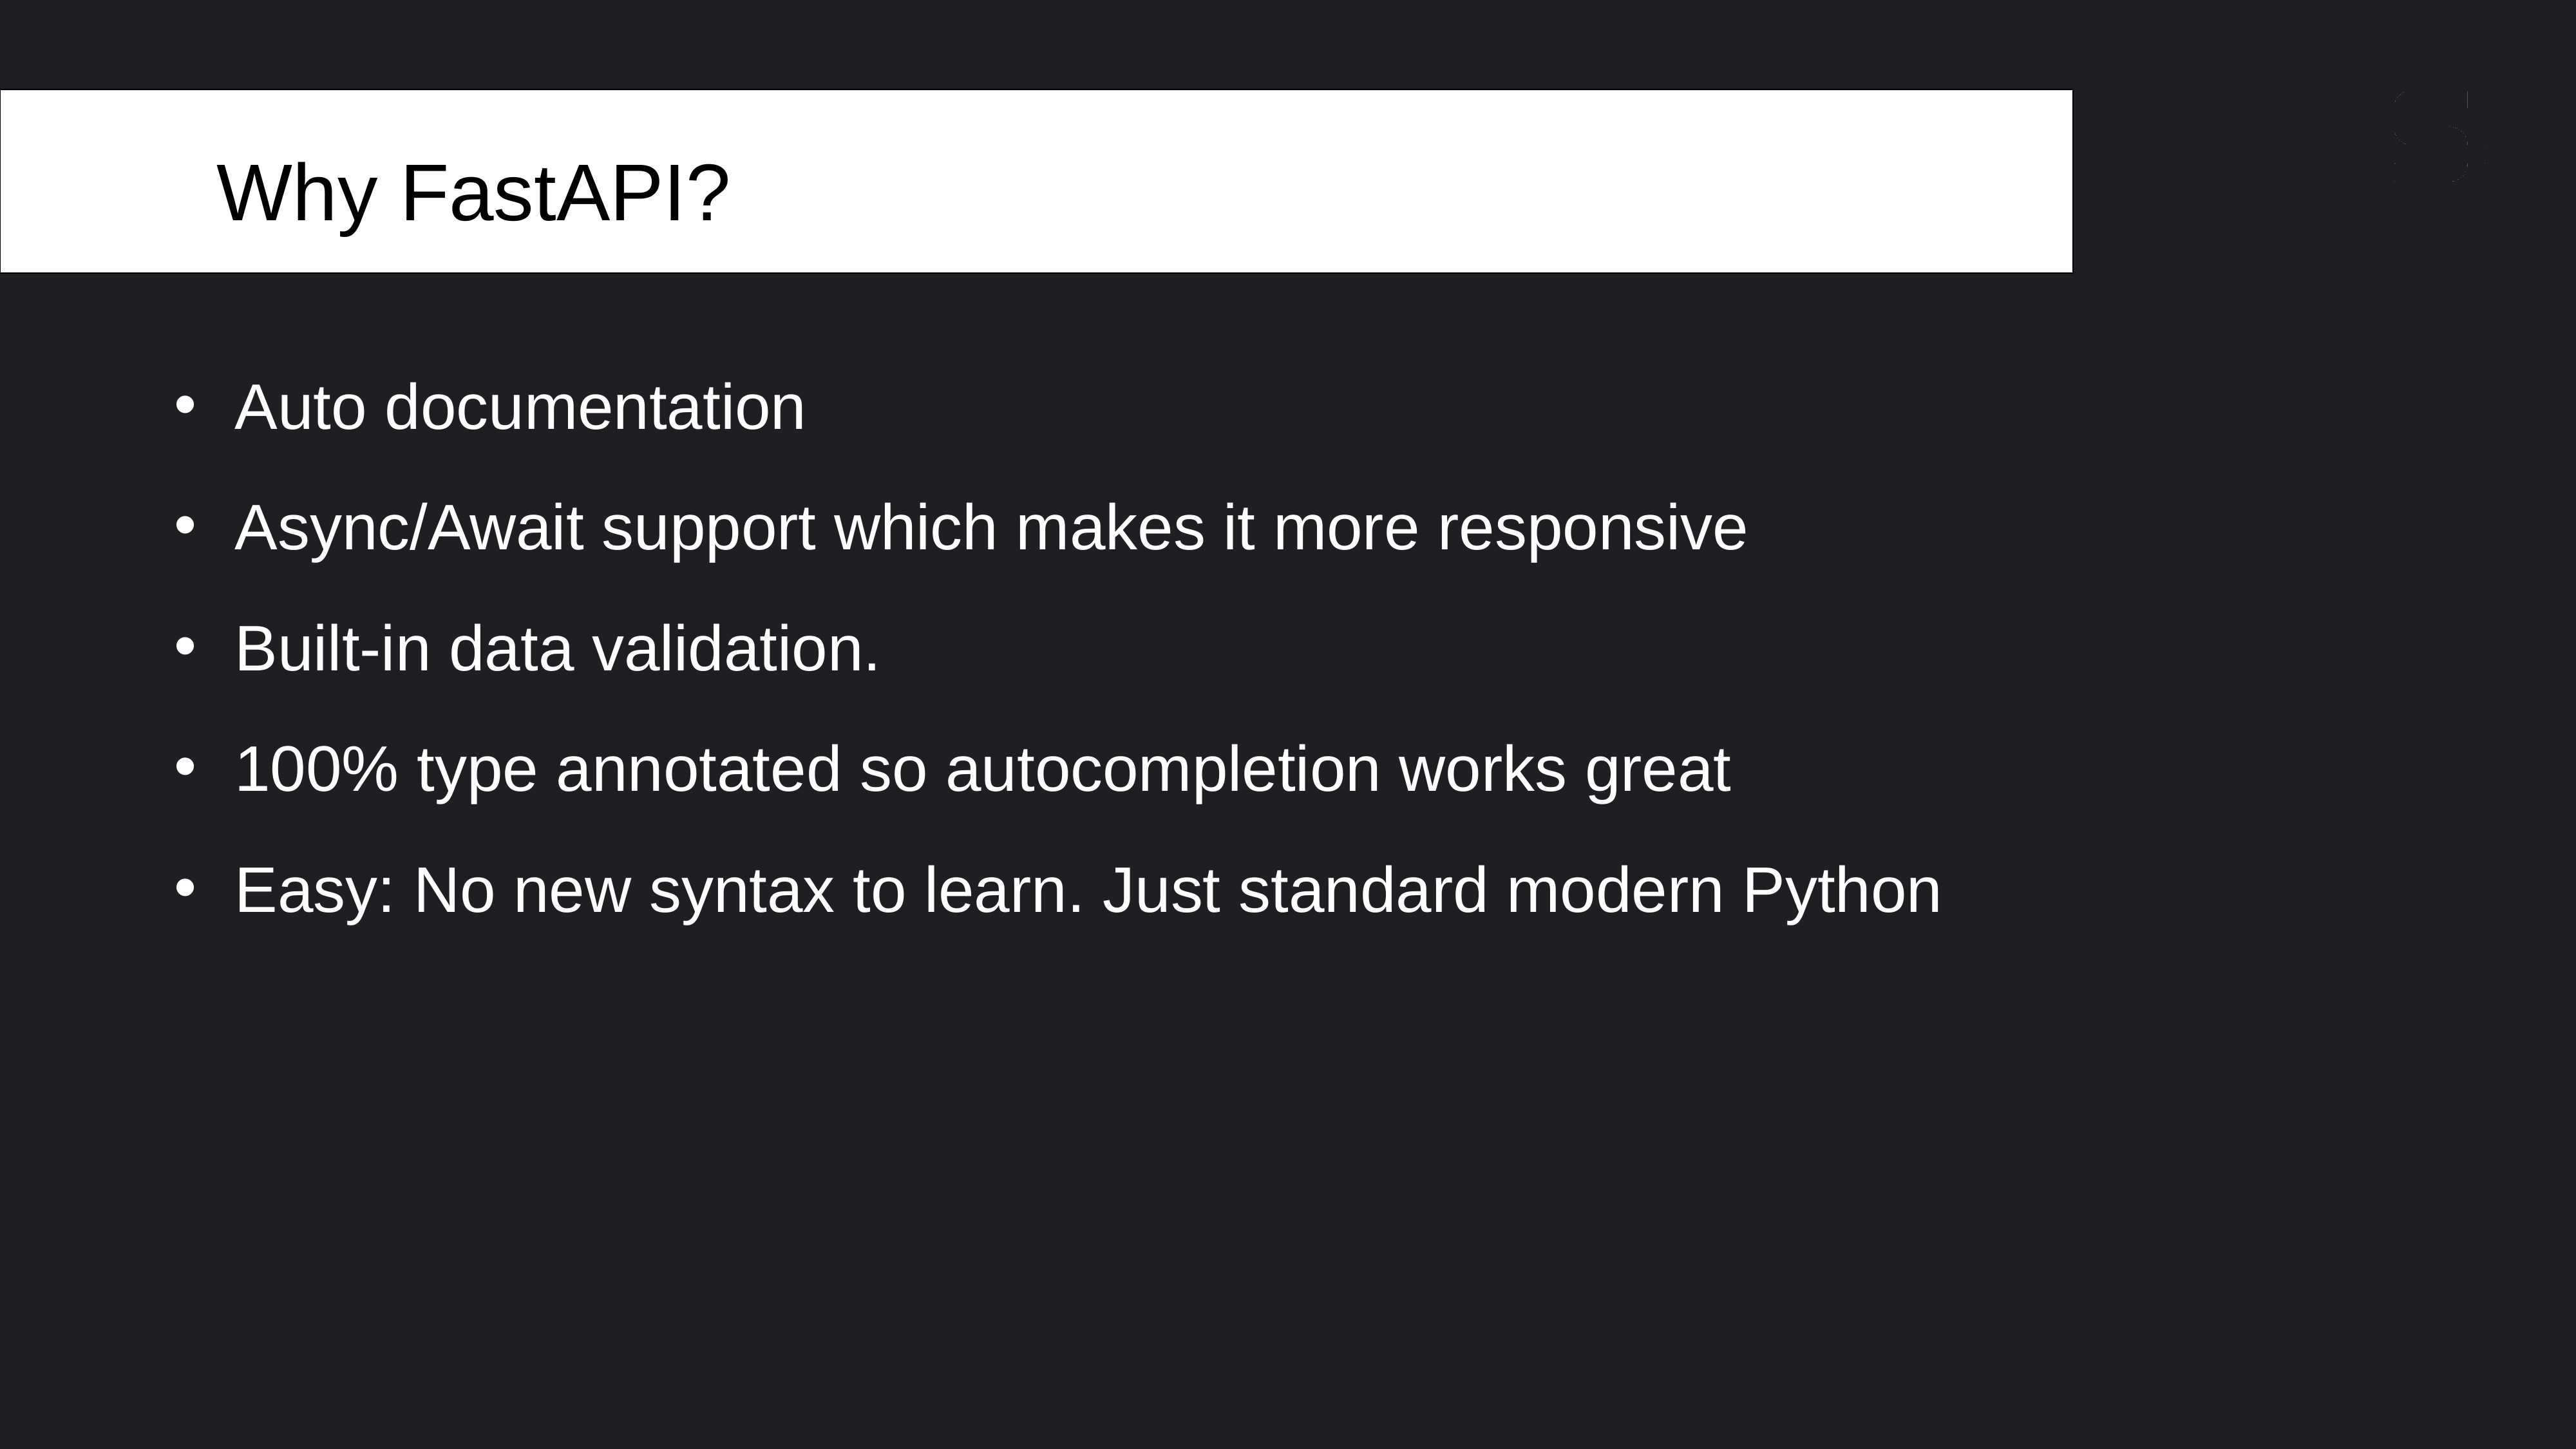

# Why FastAPI?
Auto documentation
Async/Await support which makes it more responsive
Built-in data validation.
100% type annotated so autocompletion works great
Easy: No new syntax to learn. Just standard modern Python